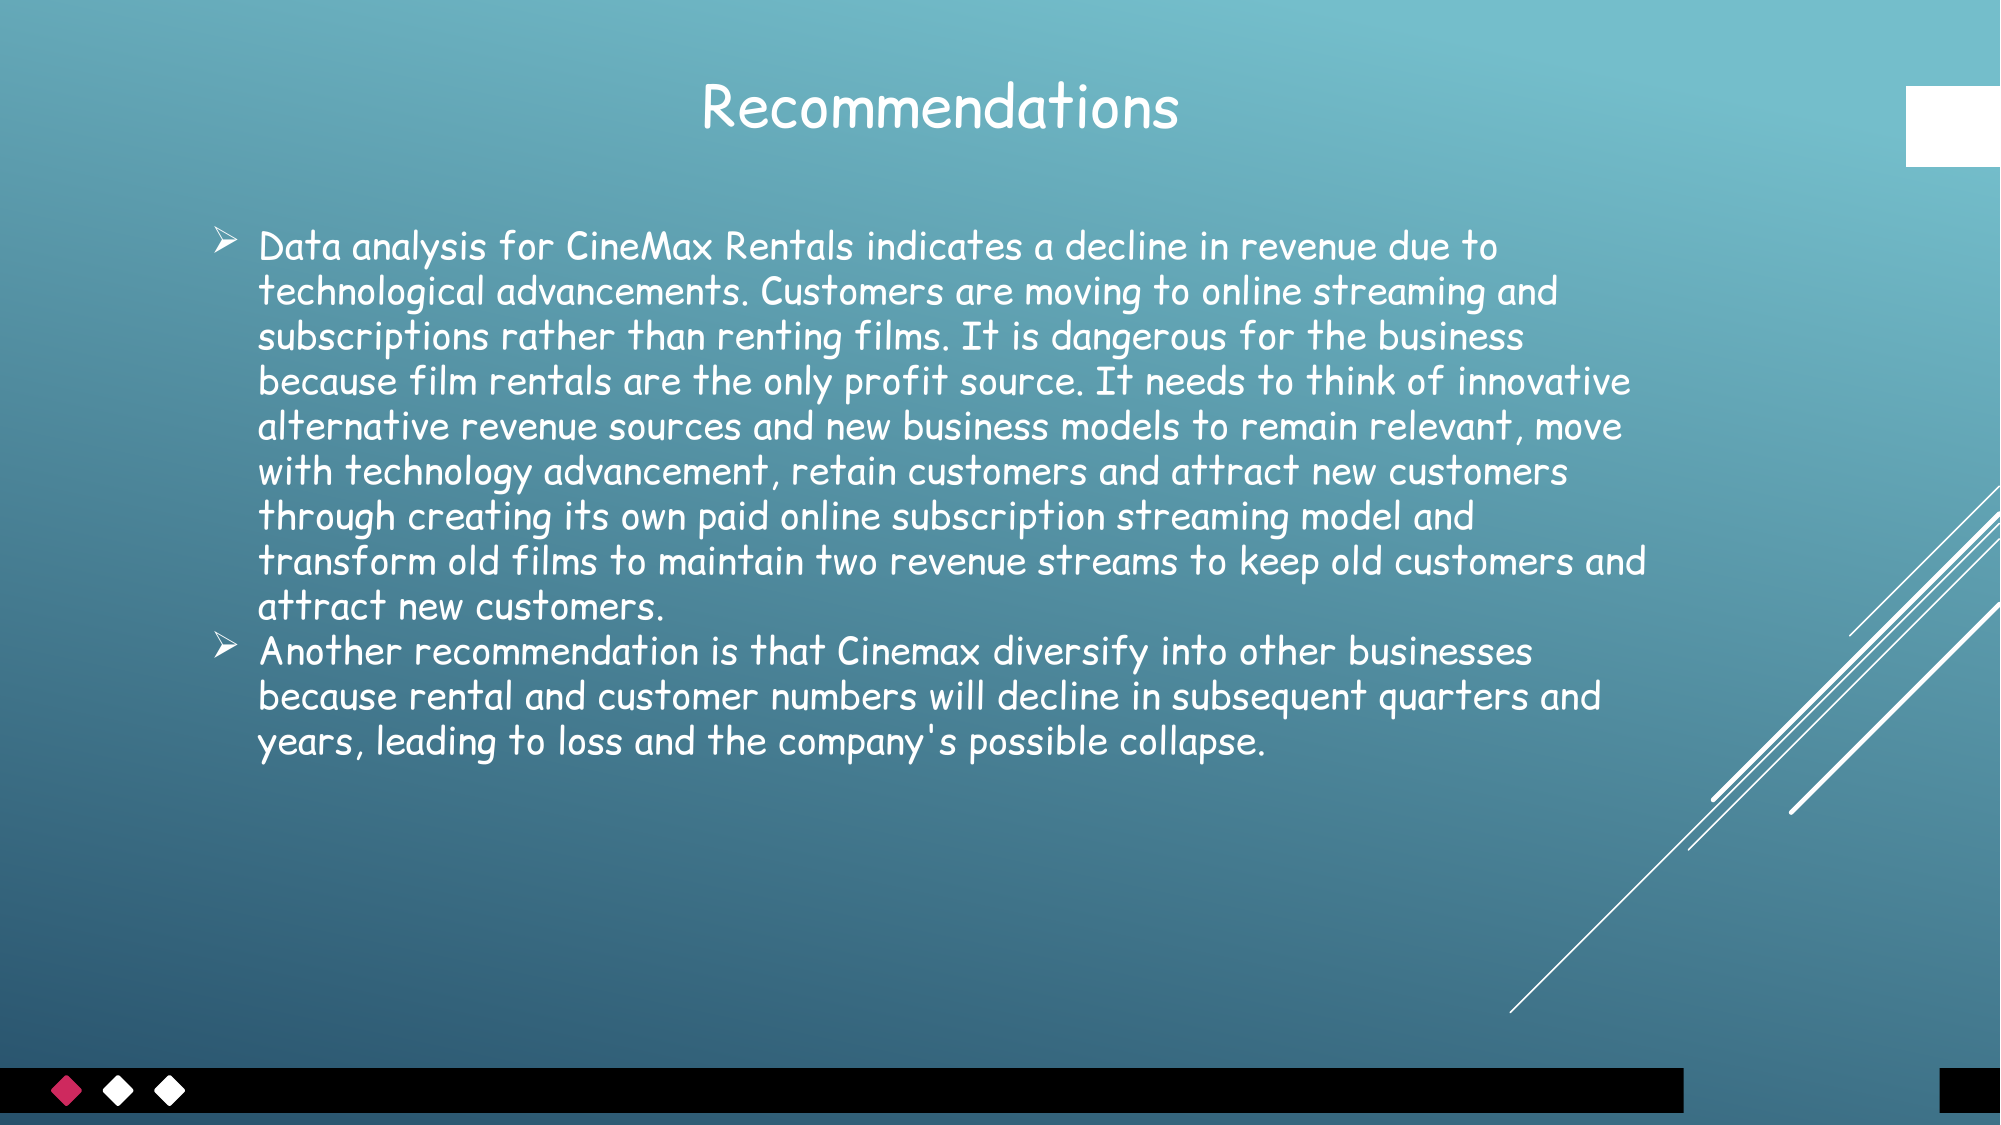

Recommendations
Data analysis for CineMax Rentals indicates a decline in revenue due to technological advancements. Customers are moving to online streaming and subscriptions rather than renting films. It is dangerous for the business because film rentals are the only profit source. It needs to think of innovative alternative revenue sources and new business models to remain relevant, move with technology advancement, retain customers and attract new customers through creating its own paid online subscription streaming model and transform old films to maintain two revenue streams to keep old customers and attract new customers.
Another recommendation is that Cinemax diversify into other businesses because rental and customer numbers will decline in subsequent quarters and years, leading to loss and the company's possible collapse.